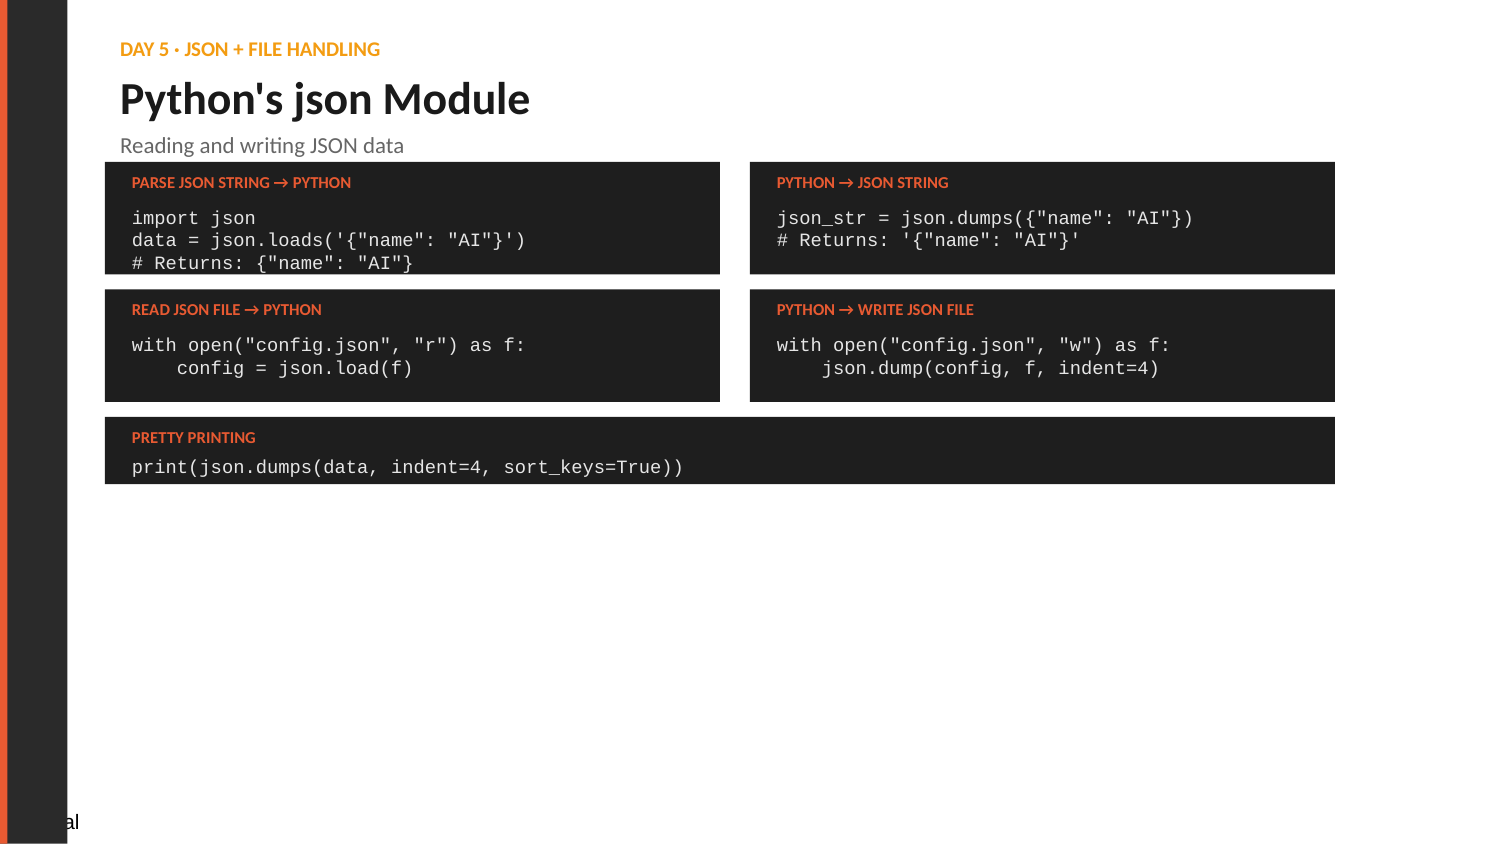

DAY 5 · JSON + FILE HANDLING
Python's json Module
Reading and writing JSON data

PARSE JSON STRING → PYTHON
PYTHON → JSON STRING
import json
data = json.loads('{"name": "AI"}')
# Returns: {"name": "AI"}
json_str = json.dumps({"name": "AI"})
# Returns: '{"name": "AI"}'

READ JSON FILE → PYTHON
PYTHON → WRITE JSON FILE
with open("config.json", "r") as f:
    config = json.load(f)
with open("config.json", "w") as f:
    json.dump(config, f, indent=4)

PRETTY PRINTING
print(json.dumps(data, indent=4, sort_keys=True))